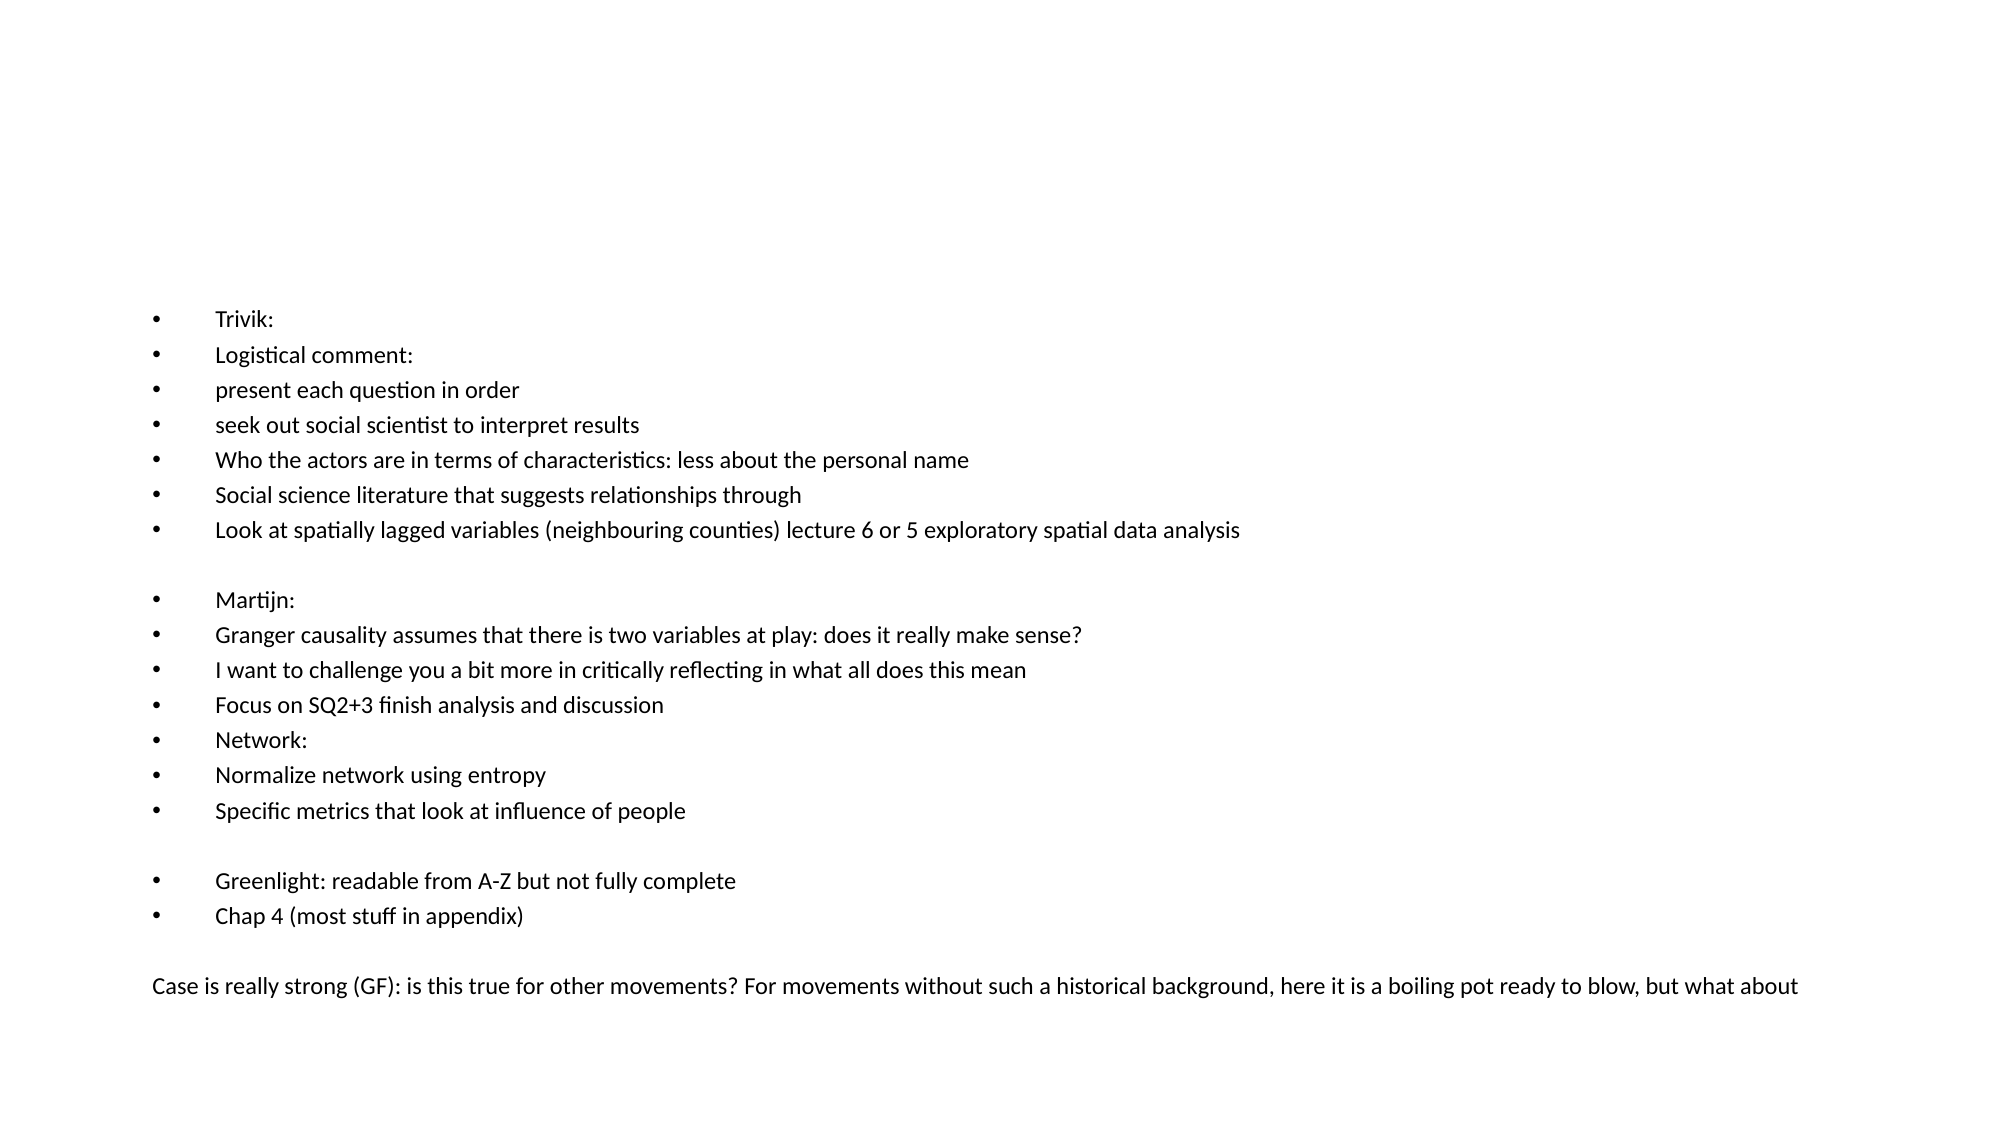

#
Trivik:
Logistical comment:
present each question in order
seek out social scientist to interpret results
Who the actors are in terms of characteristics: less about the personal name
Social science literature that suggests relationships through
Look at spatially lagged variables (neighbouring counties) lecture 6 or 5 exploratory spatial data analysis

Martijn:
Granger causality assumes that there is two variables at play: does it really make sense?
I want to challenge you a bit more in critically reflecting in what all does this mean
Focus on SQ2+3 finish analysis and discussion
Network:
Normalize network using entropy
Specific metrics that look at influence of people

Greenlight: readable from A-Z but not fully complete
Chap 4 (most stuff in appendix)

Case is really strong (GF): is this true for other movements? For movements without such a historical background, here it is a boiling pot ready to blow, but what about